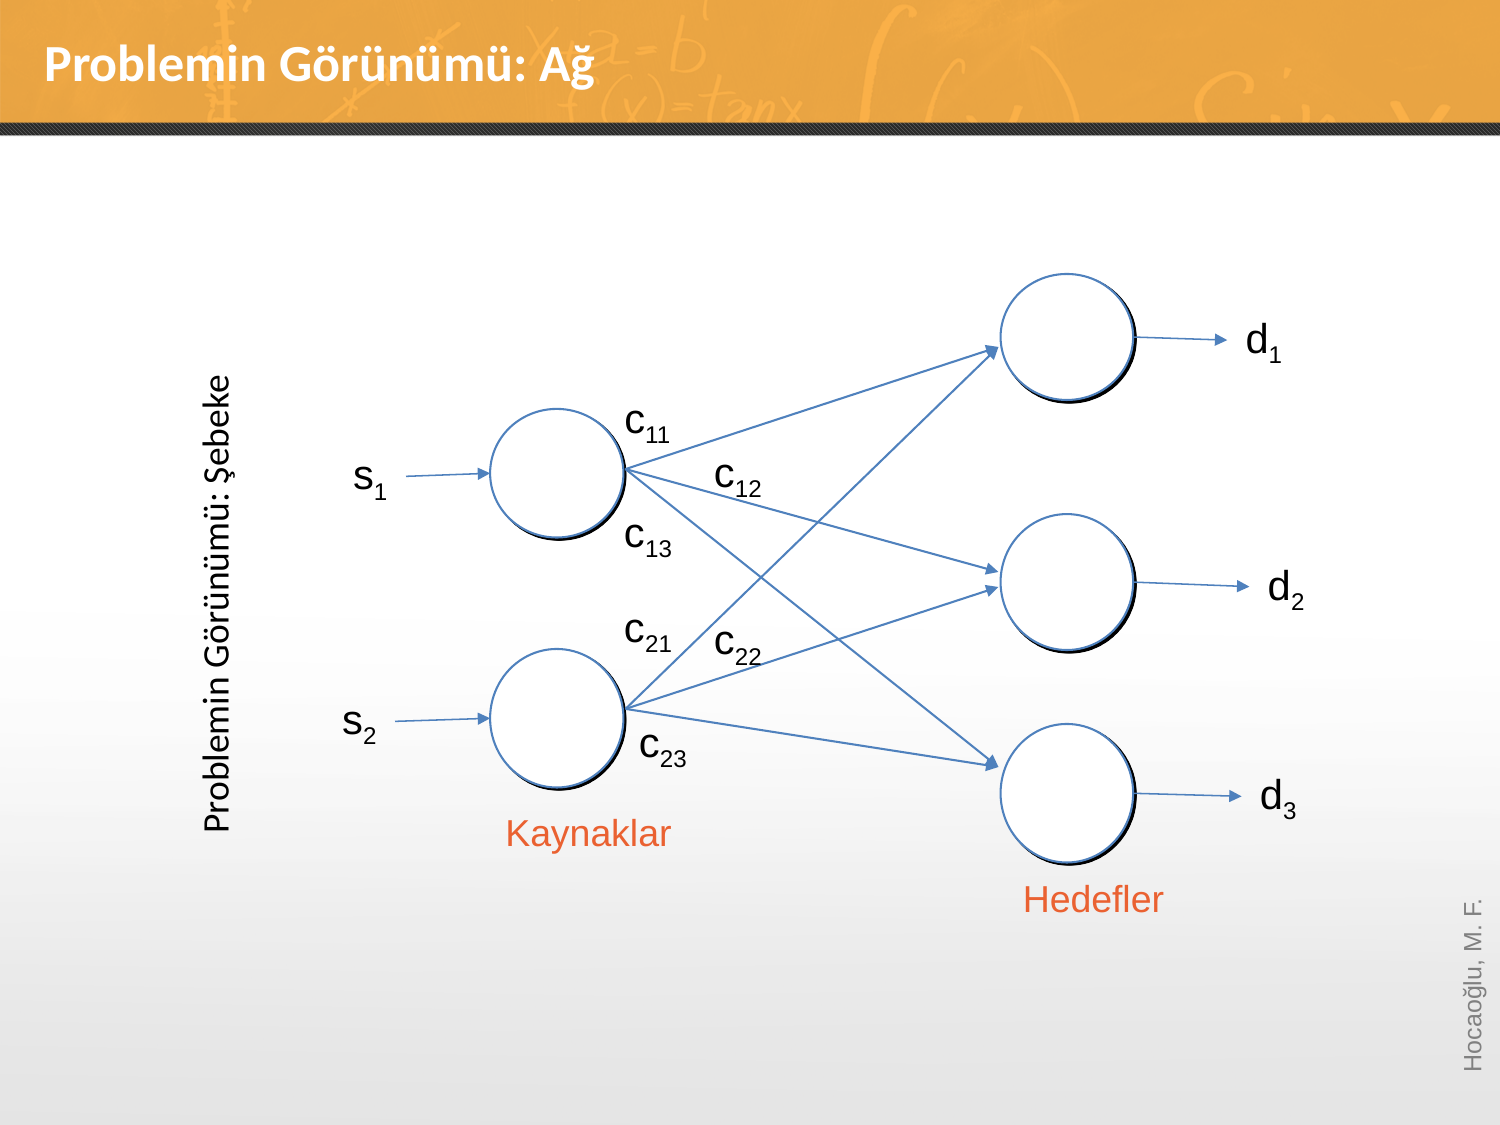

# Problemin Görünümü: Ağ
1
d1

c11
1
c12
s1

c13
2
d2
Problemin Görünümü: Şebeke

c21
c22
2
s2
c23

3
d3
Kaynaklar
Hedefler